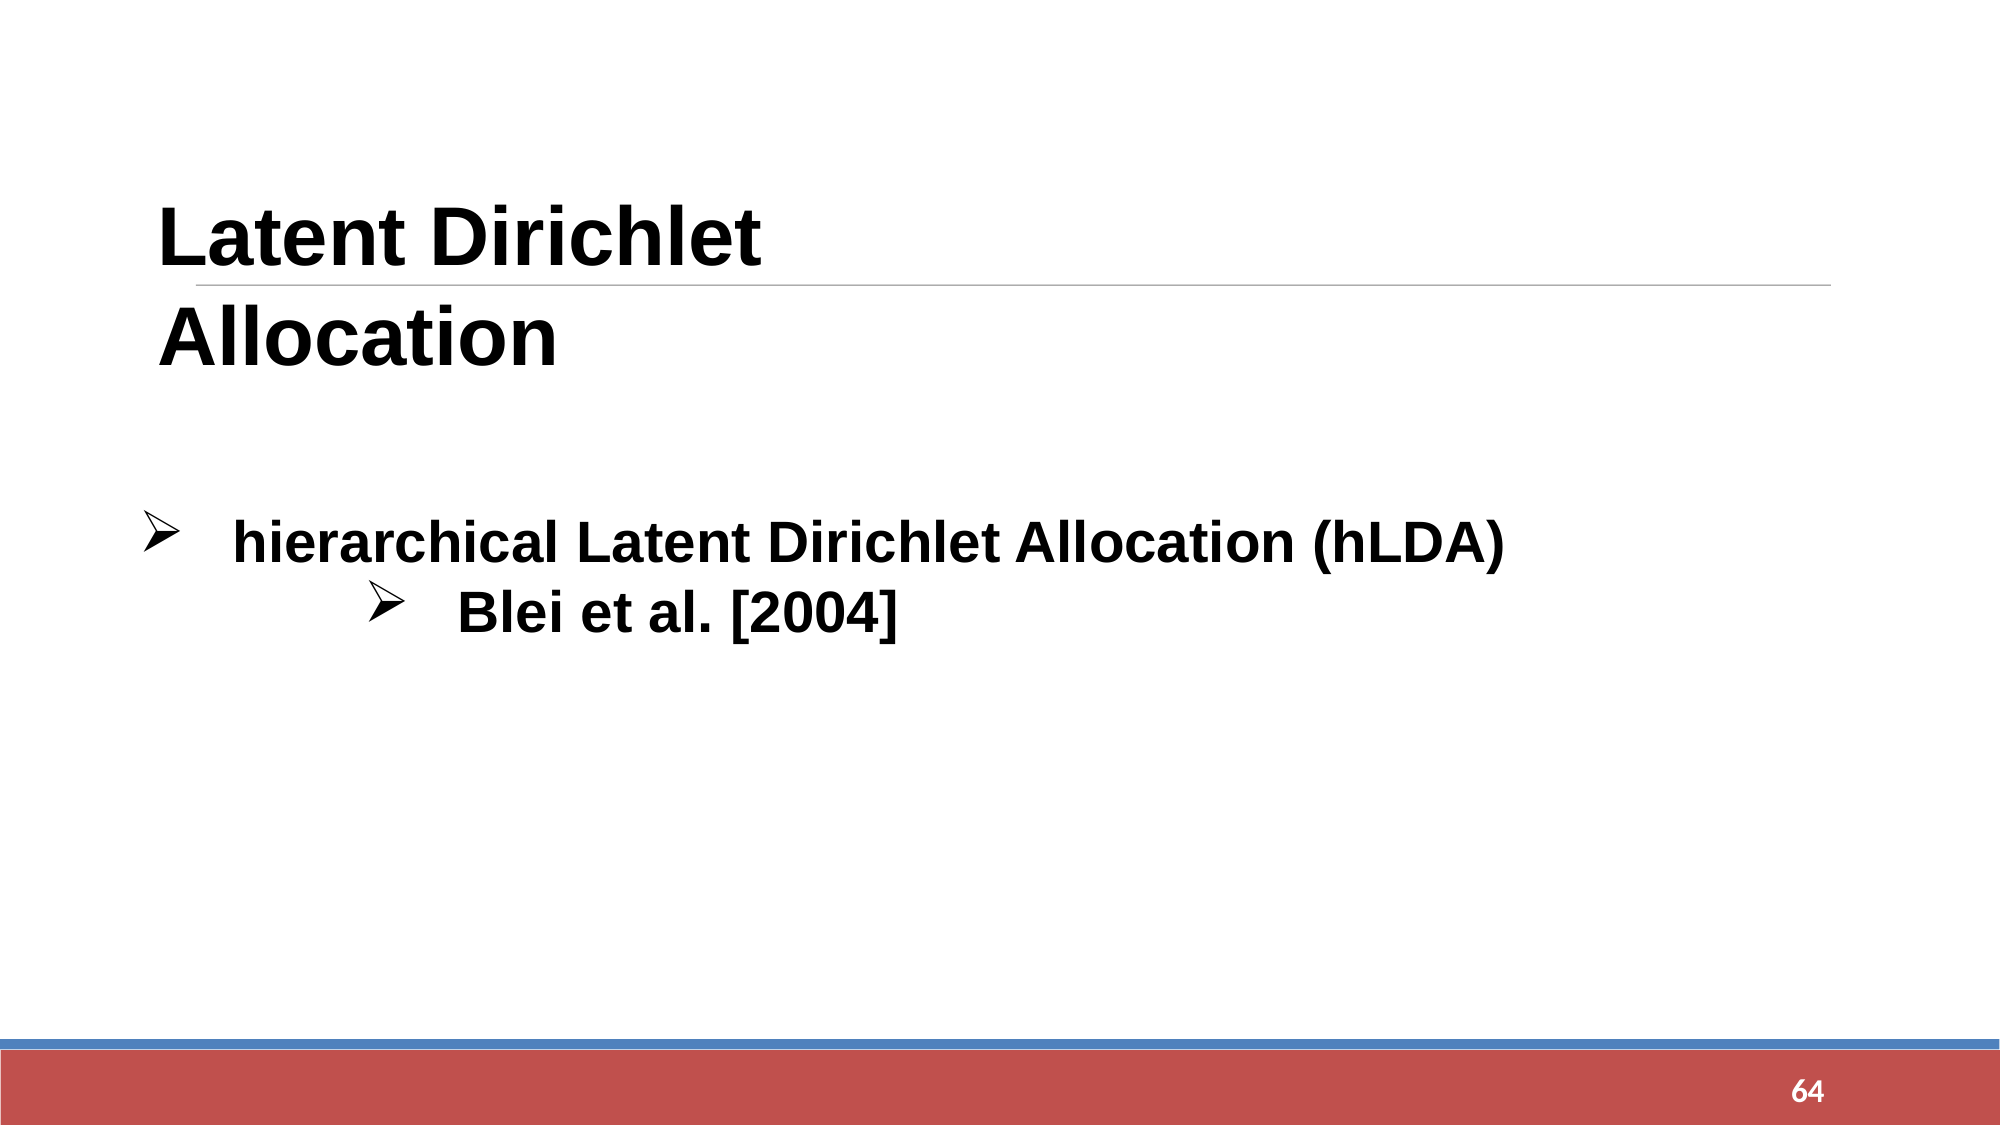

Latent Dirichlet Allocation
hierarchical Latent Dirichlet Allocation (hLDA)
Blei et al. [2004]
64